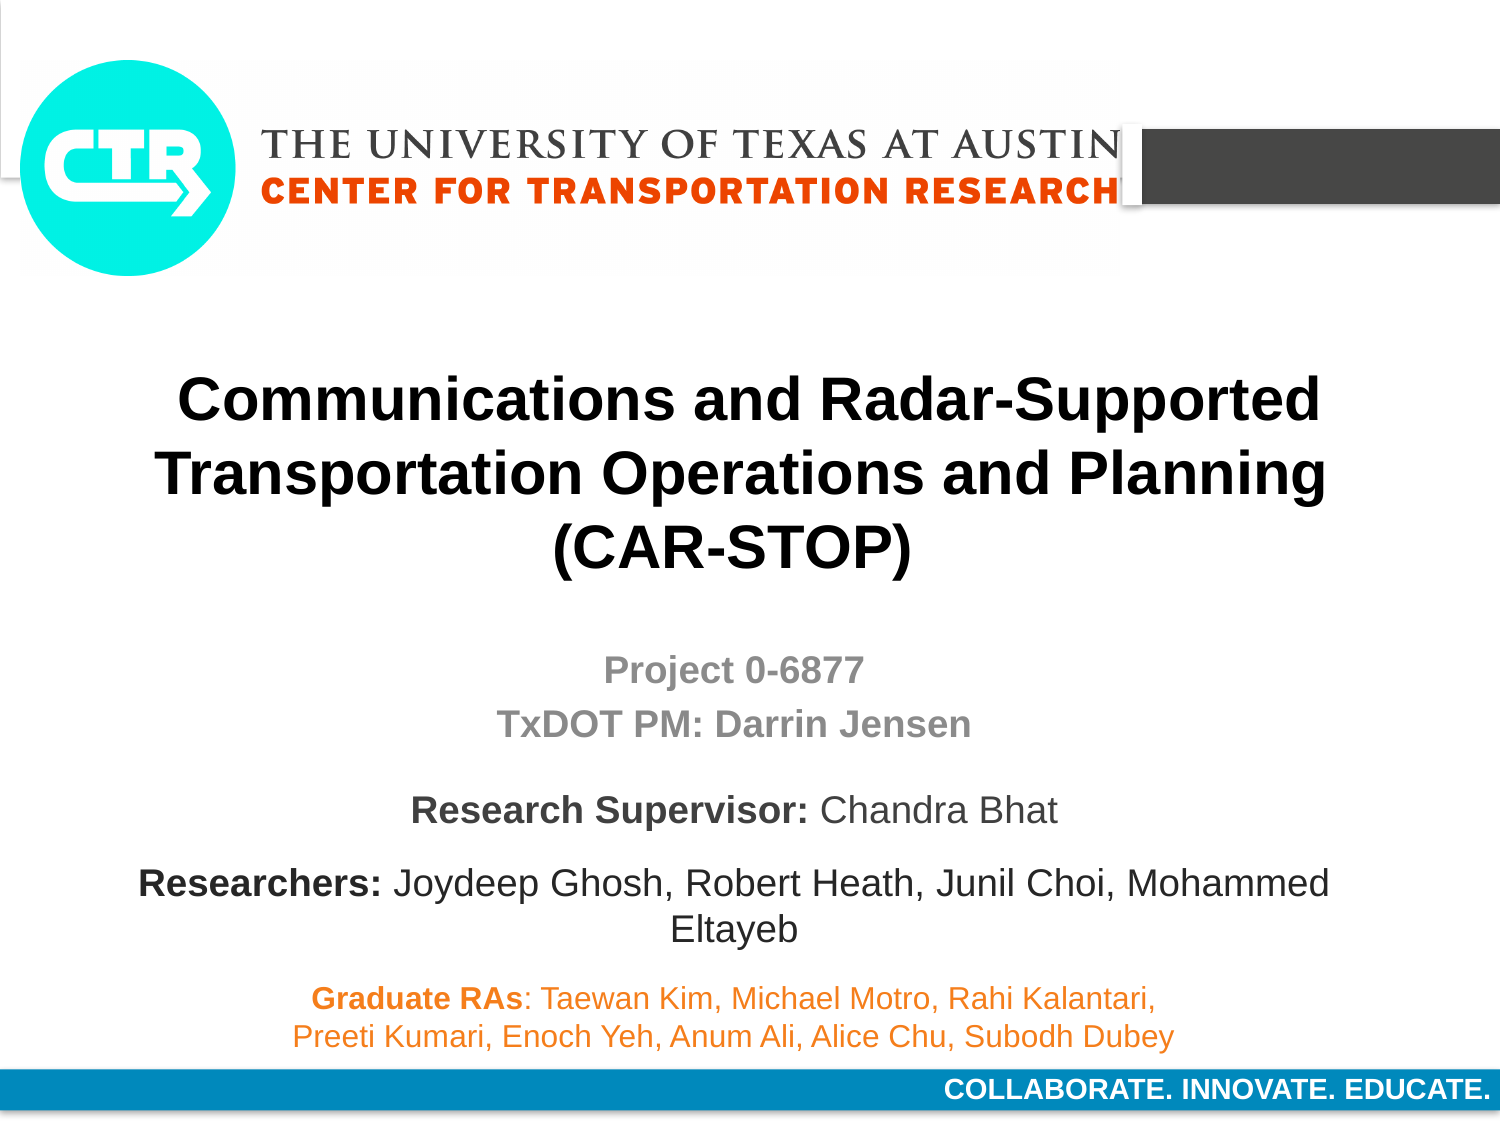

# Communications and Radar-Supported Transportation Operations and Planning (CAR-STOP)
Project 0-6877
TxDOT PM: Darrin Jensen

Research Supervisor: Chandra Bhat

Researchers: Joydeep Ghosh, Robert Heath, Junil Choi, Mohammed Eltayeb

Graduate RAs: Taewan Kim, Michael Motro, Rahi Kalantari,
Preeti Kumari, Enoch Yeh, Anum Ali, Alice Chu, Subodh Dubey